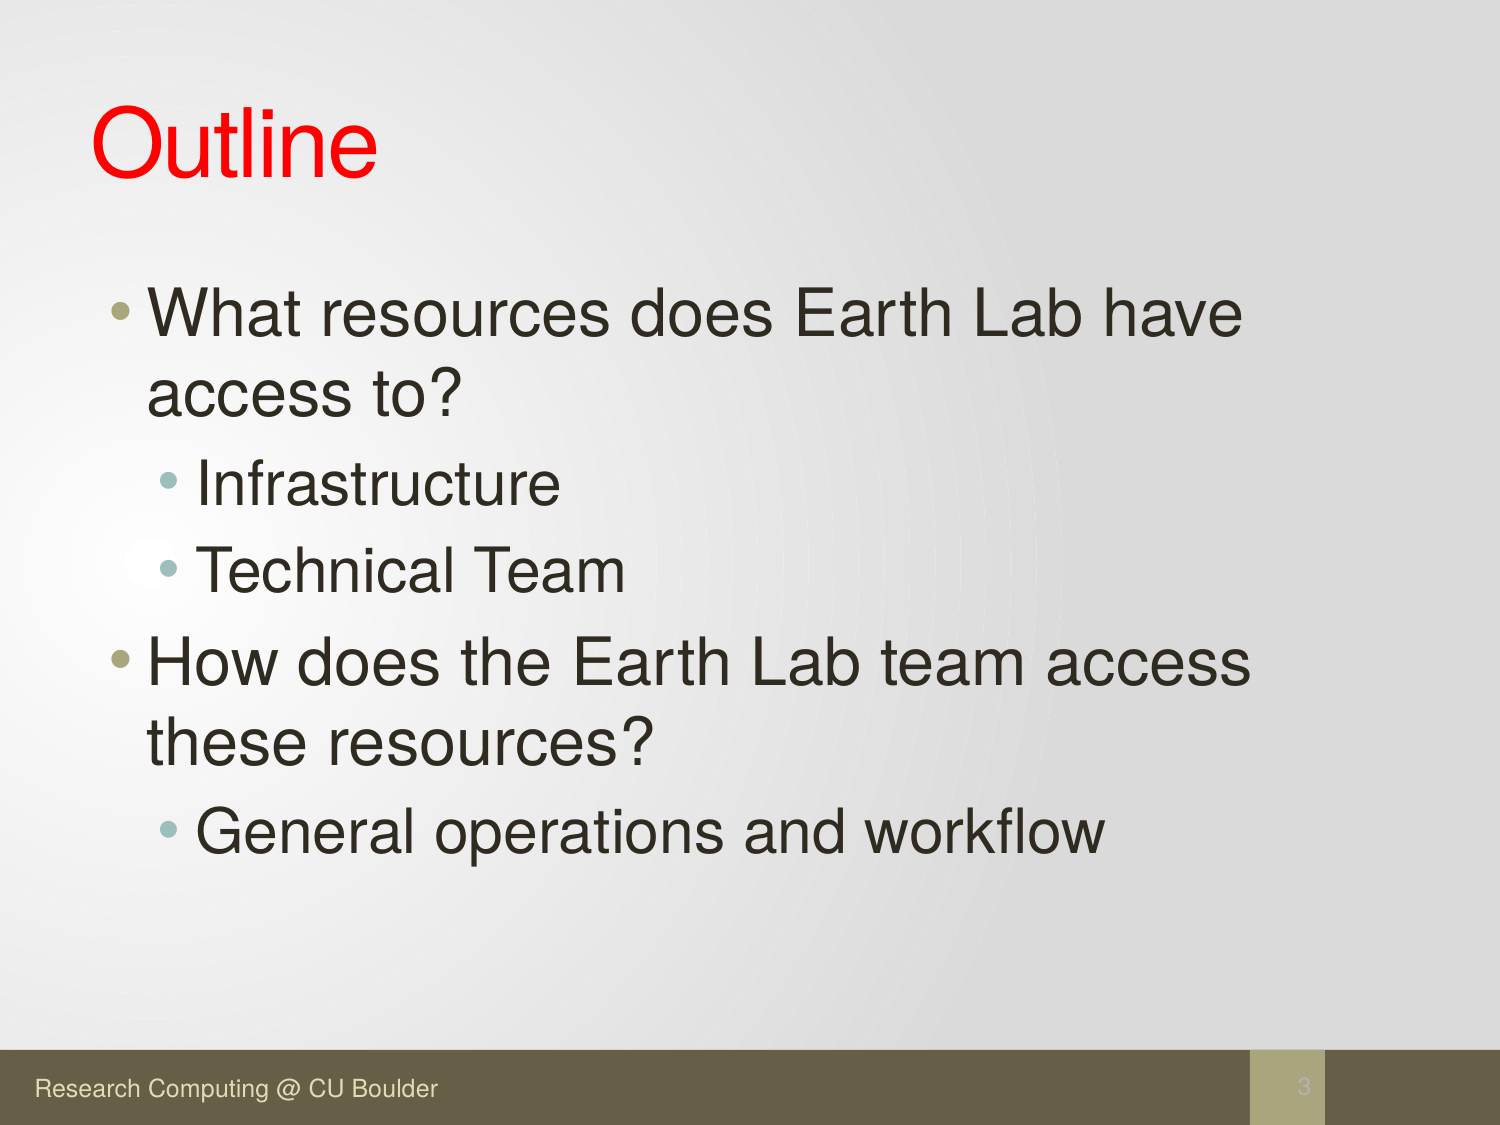

# Outline
What resources does Earth Lab have access to?
Infrastructure
Technical Team
How does the Earth Lab team access these resources?
General operations and workflow
3